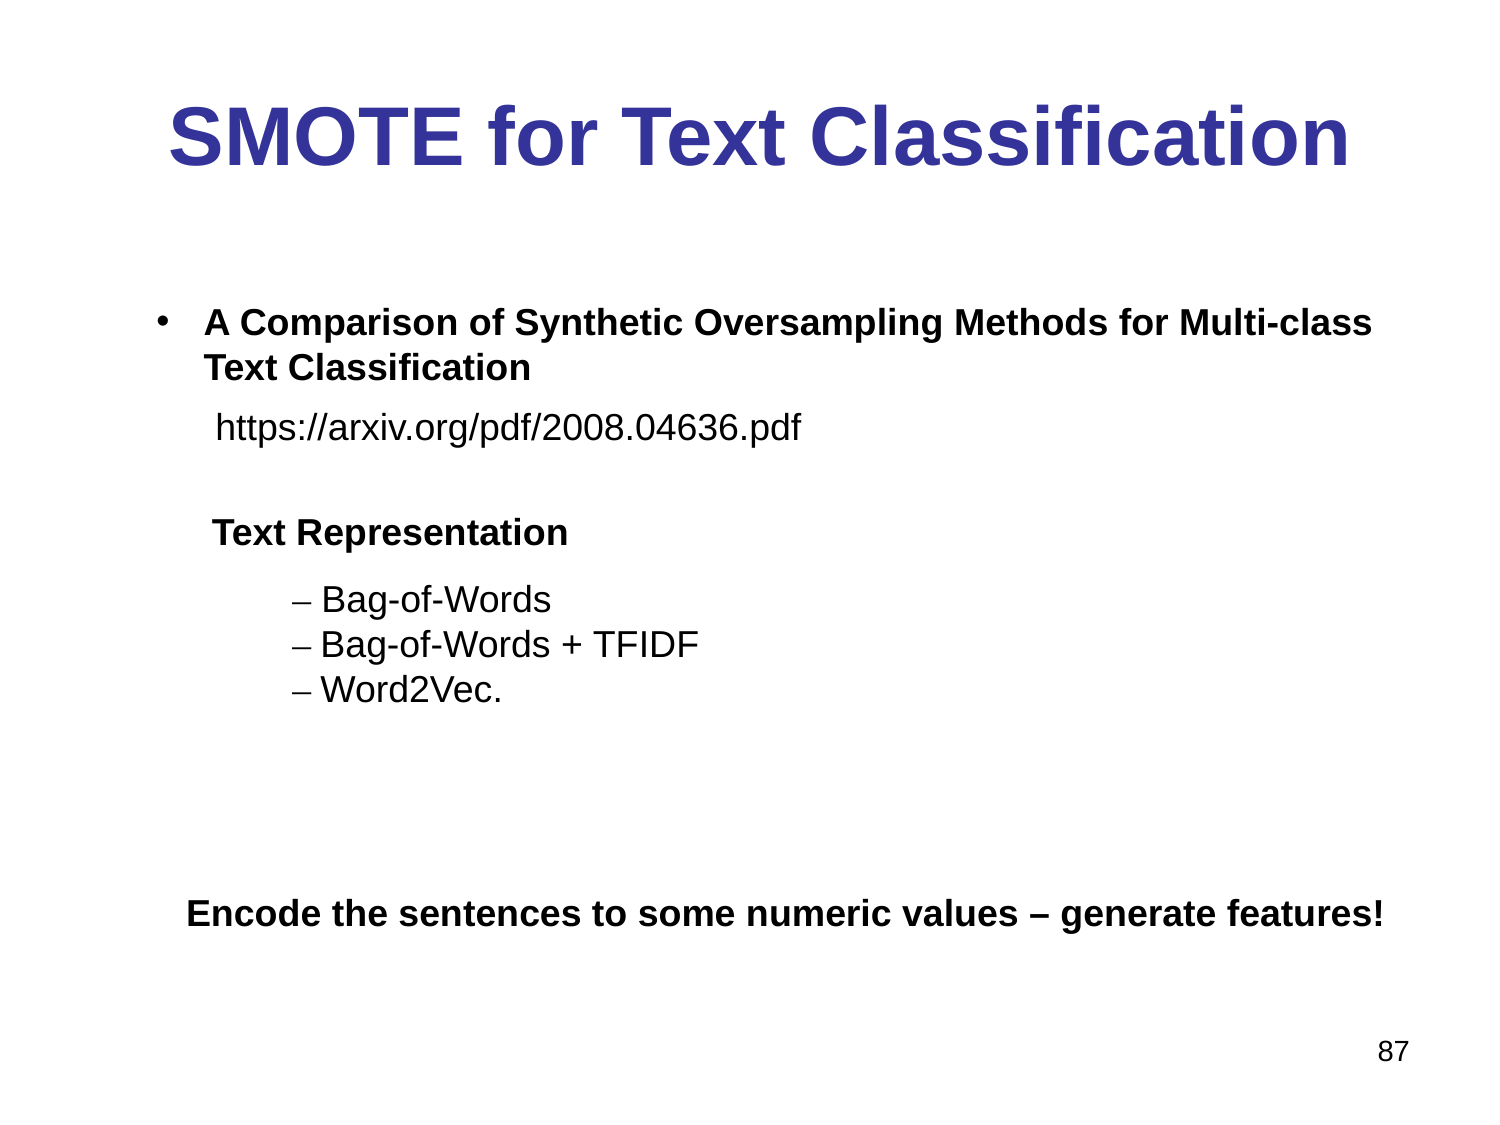

# SMOTE for Text Classification

A Comparison of Synthetic Oversampling Methods for Multi-class Text Classification
	https://arxiv.org/pdf/2008.04636.pdf
Text Representation
– Bag-of-Words
– Bag-of-Words + TFIDF
– Word2Vec.
Encode the sentences to some numeric values – generate features!
87